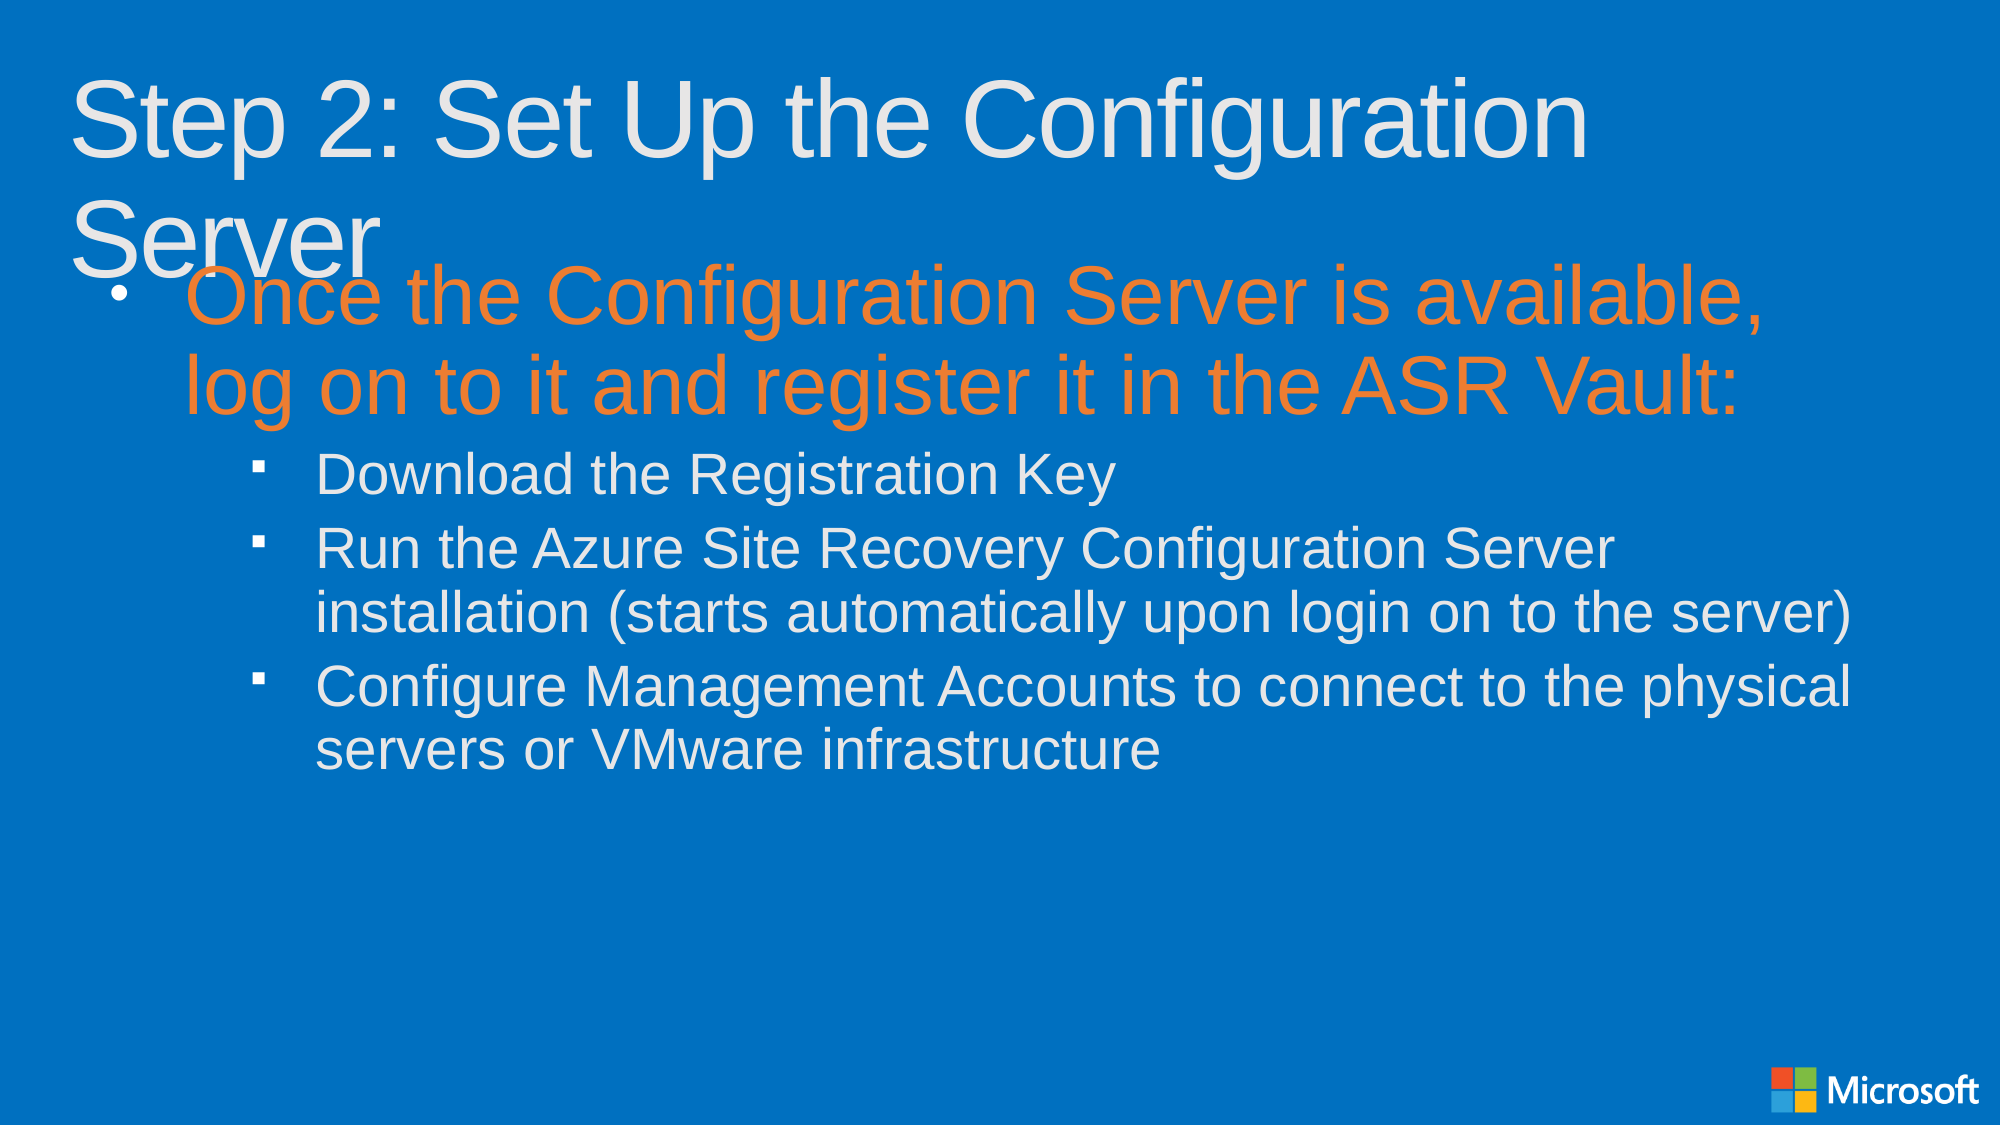

# Step 2: Set Up the Configuration Server
Once the Configuration Server is available, log on to it and register it in the ASR Vault:
Download the Registration Key
Run the Azure Site Recovery Configuration Server installation (starts automatically upon login on to the server)
Configure Management Accounts to connect to the physical servers or VMware infrastructure